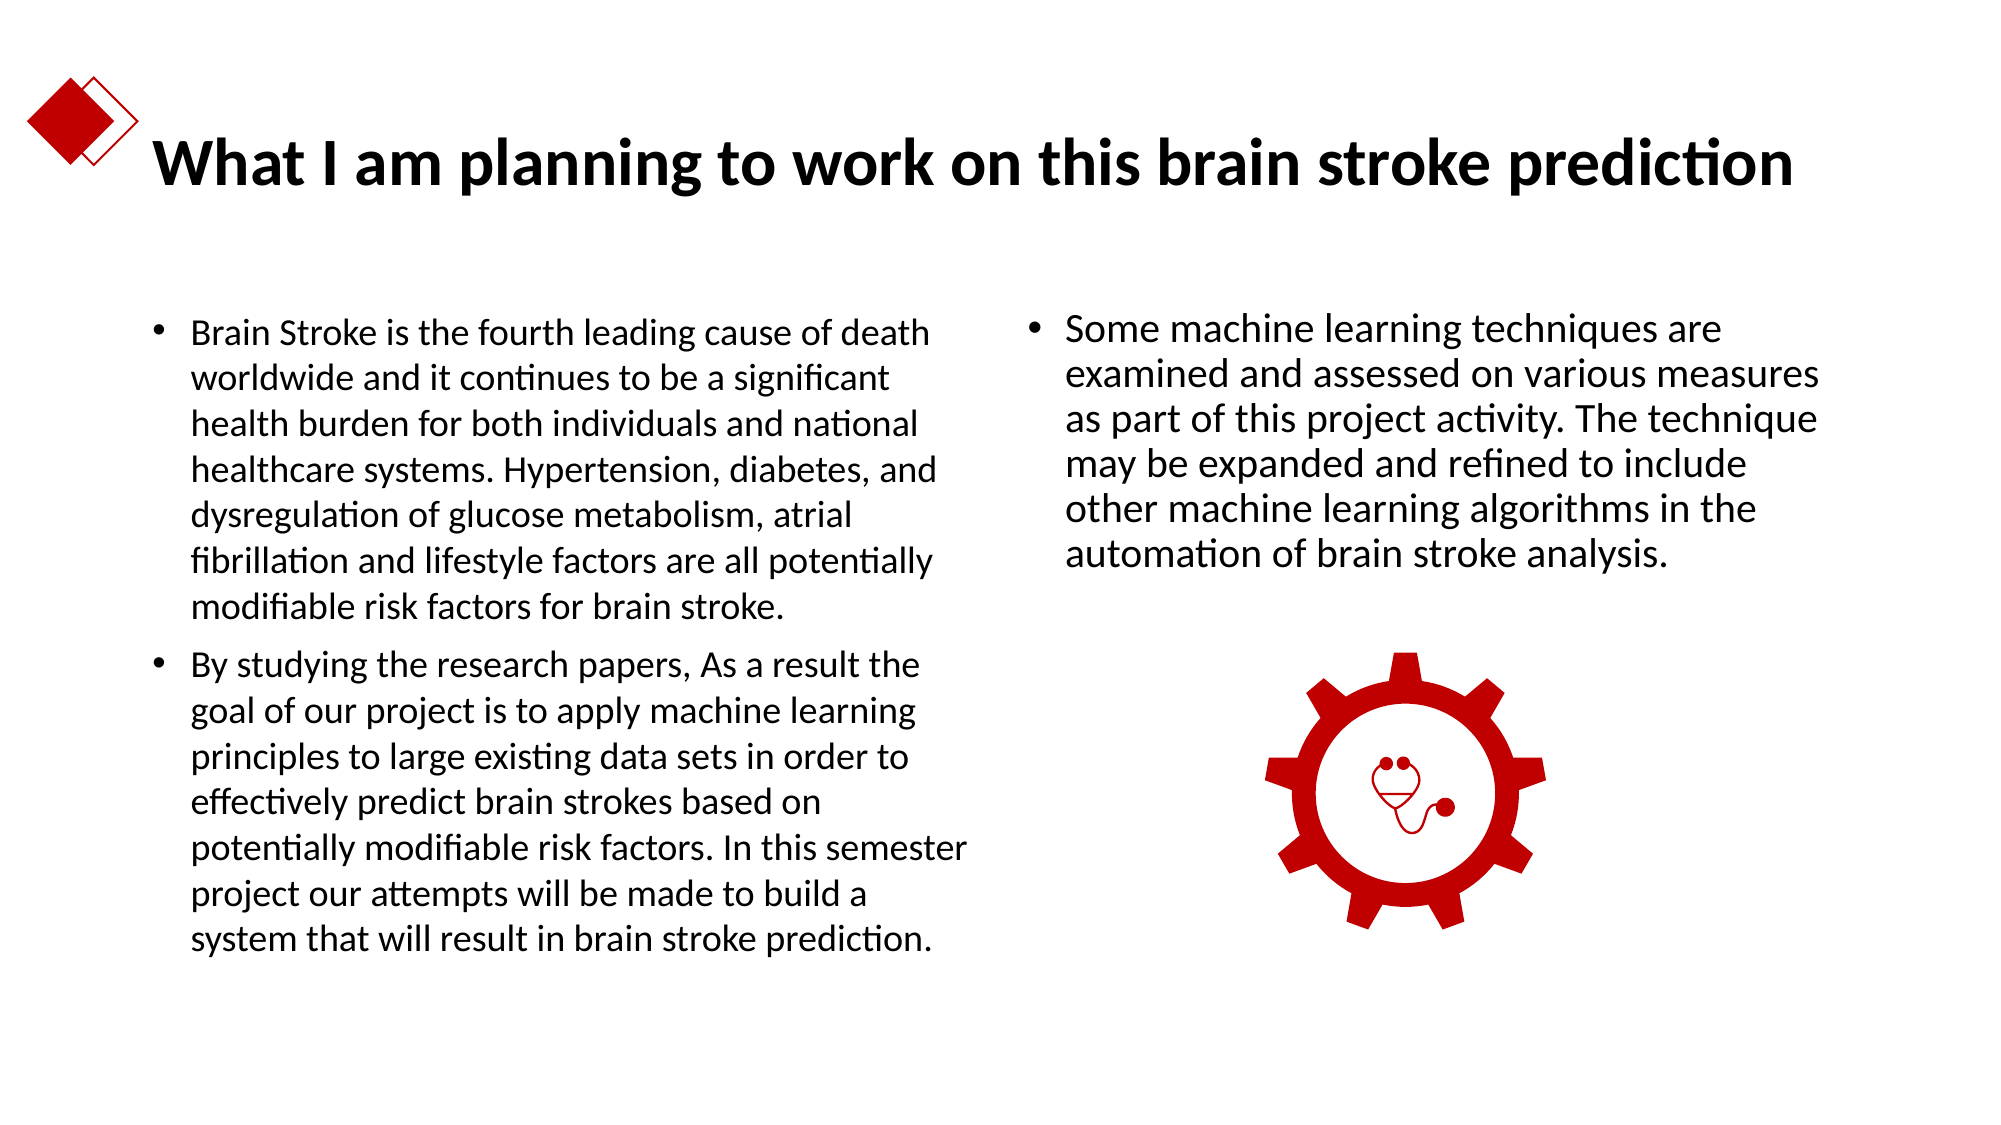

# What I am planning to work on this brain stroke prediction
Brain Stroke is the fourth leading cause of death worldwide and it continues to be a significant health burden for both individuals and national healthcare systems. Hypertension, diabetes, and dysregulation of glucose metabolism, atrial fibrillation and lifestyle factors are all potentially modifiable risk factors for brain stroke.
By studying the research papers, As a result the goal of our project is to apply machine learning principles to large existing data sets in order to effectively predict brain strokes based on potentially modifiable risk factors. In this semester project our attempts will be made to build a system that will result in brain stroke prediction.

Some machine learning techniques are examined and assessed on various measures as part of this project activity. The technique may be expanded and refined to include other machine learning algorithms in the automation of brain stroke analysis.